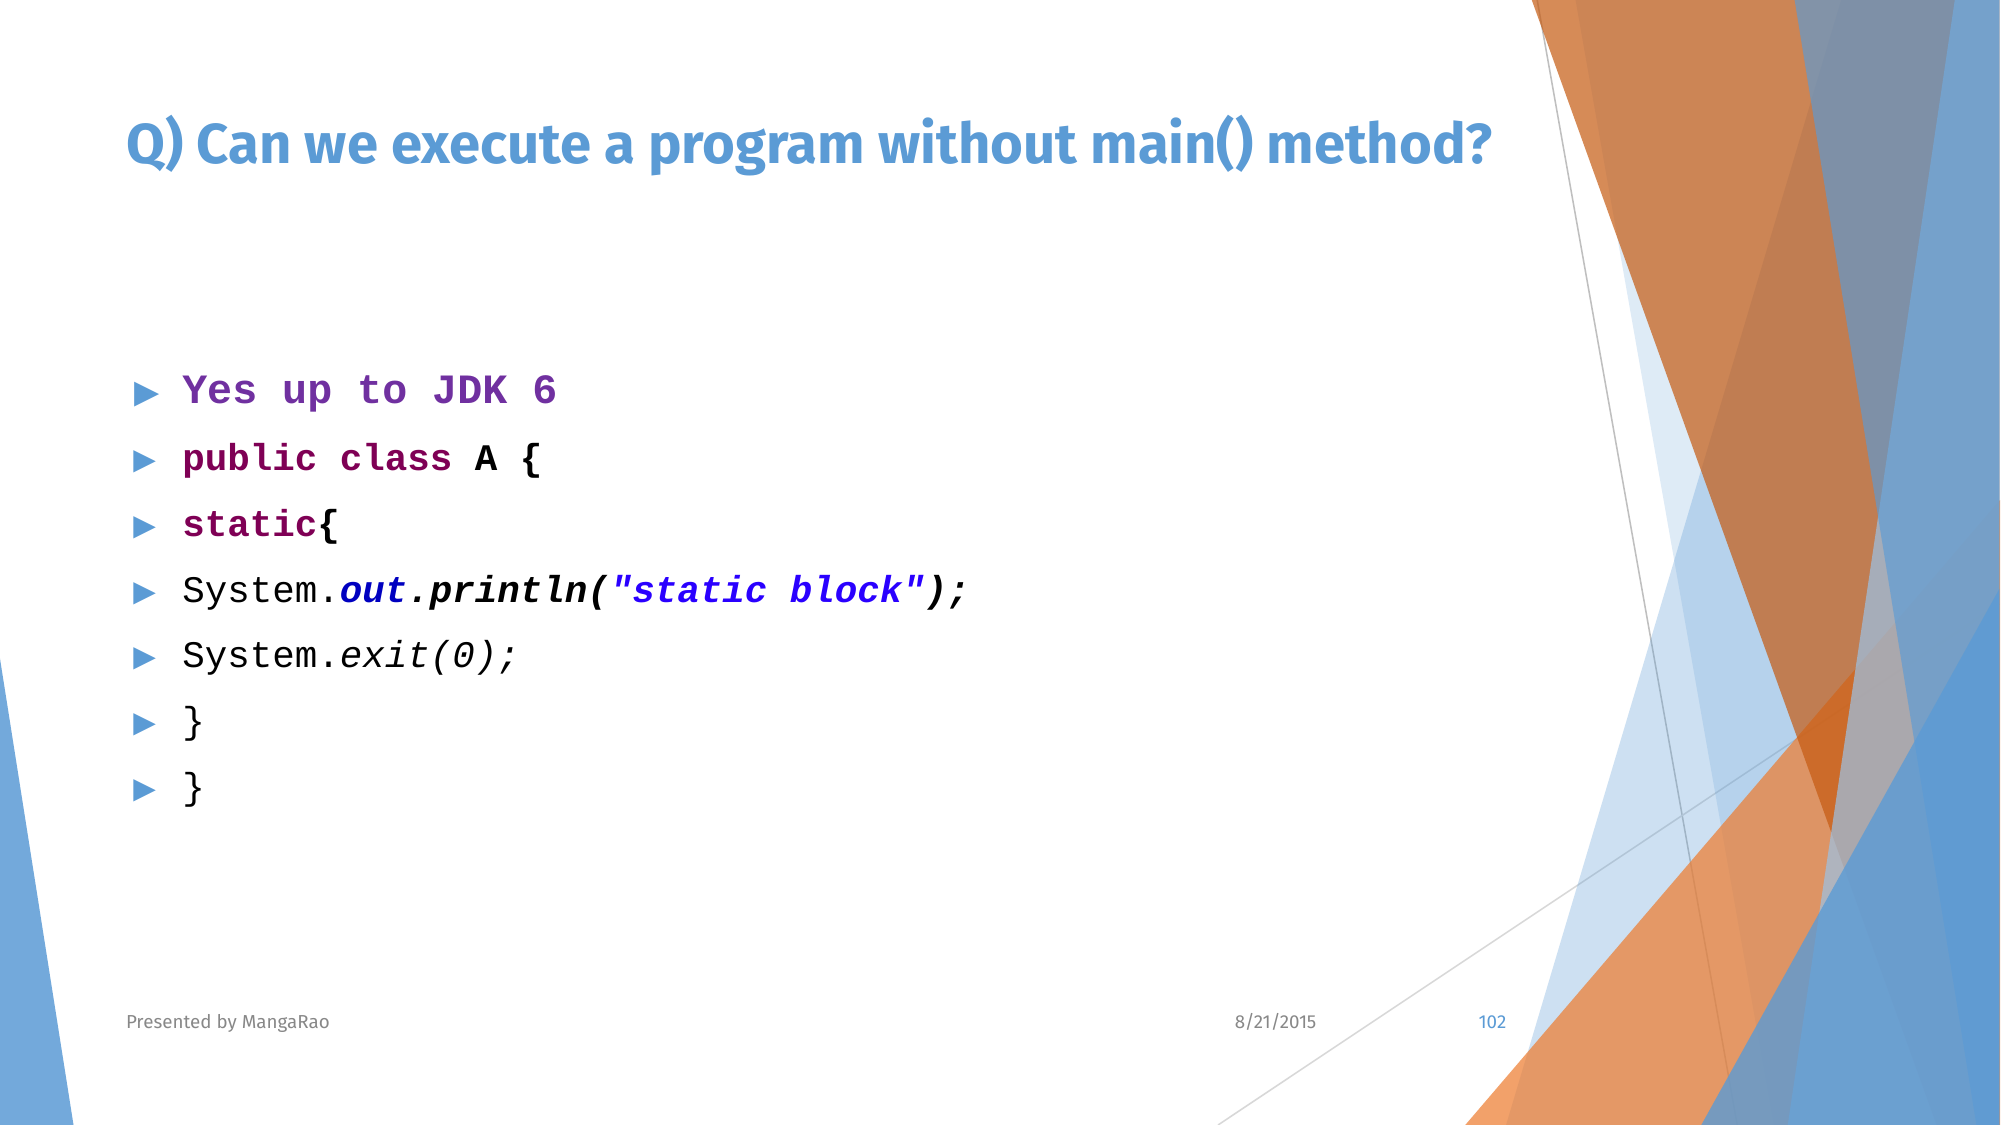

# Q) Can we execute a program without main() method?
Yes up to JDK 6
public class A {
static{
System.out.println("static block");
System.exit(0);
}
}

Presented by MangaRao
8/21/2015
102